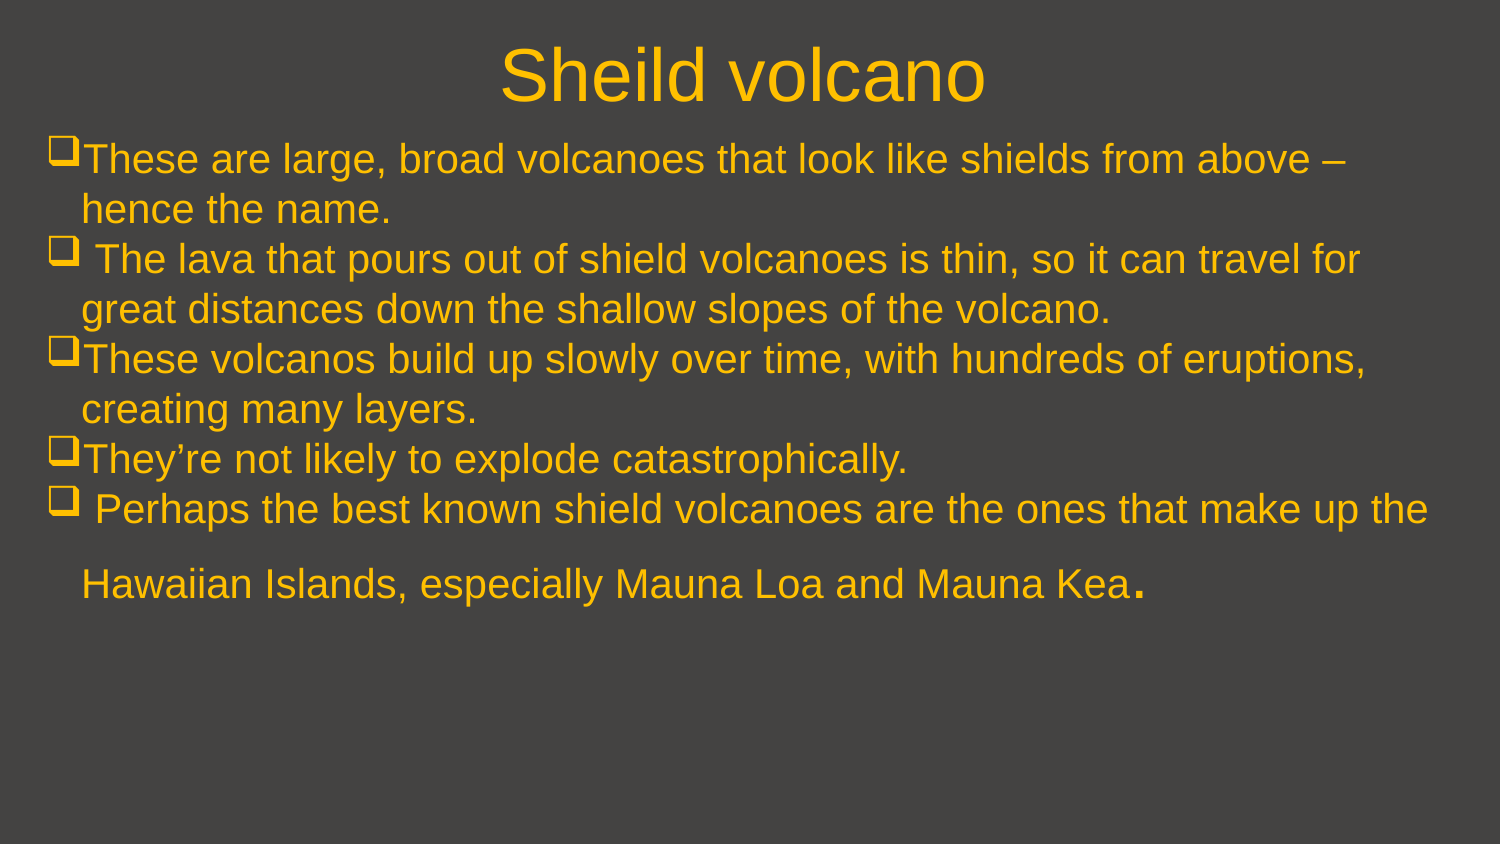

# Sheild volcano
These are large, broad volcanoes that look like shields from above – hence the name.
 The lava that pours out of shield volcanoes is thin, so it can travel for great distances down the shallow slopes of the volcano.
These volcanos build up slowly over time, with hundreds of eruptions, creating many layers.
They’re not likely to explode catastrophically.
 Perhaps the best known shield volcanoes are the ones that make up the Hawaiian Islands, especially Mauna Loa and Mauna Kea.